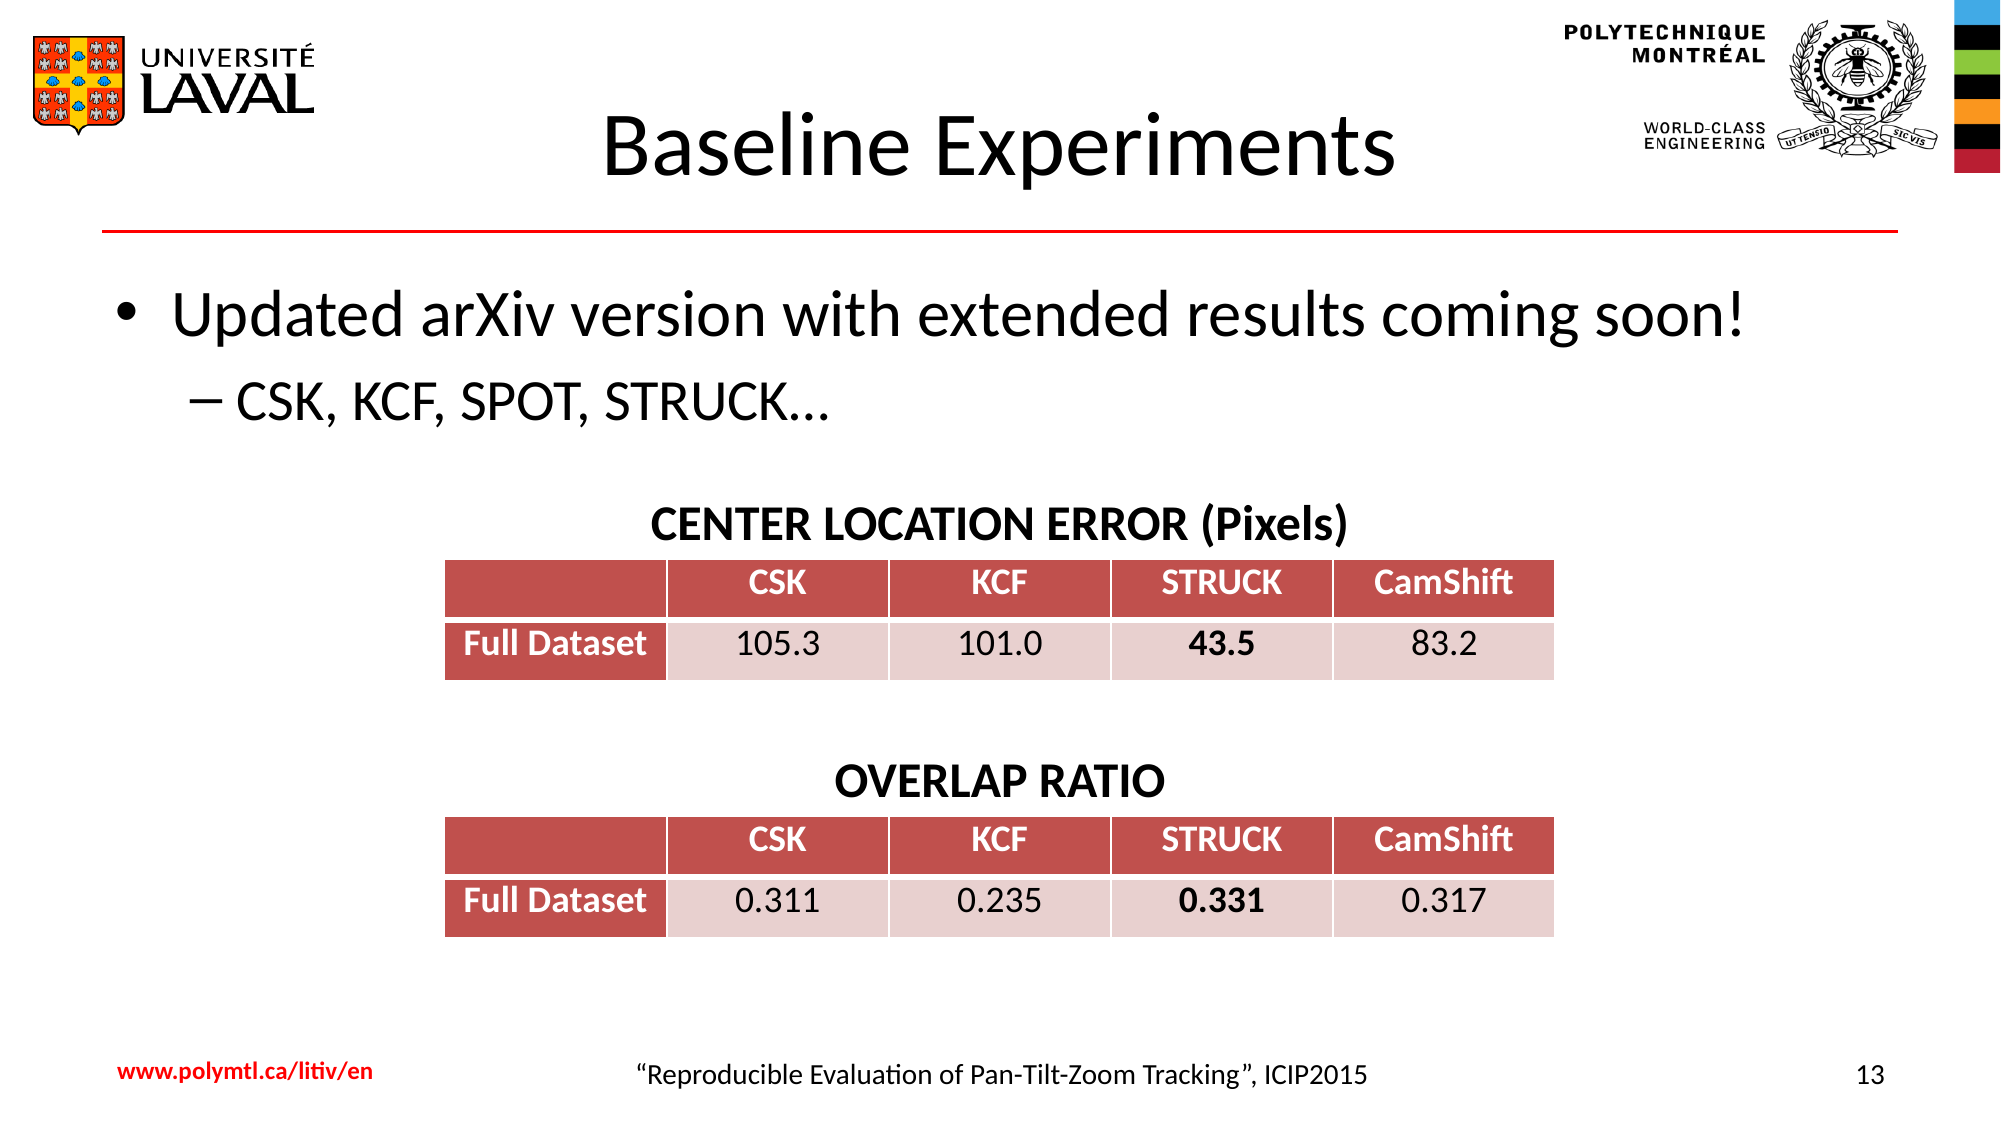

# Baseline Experiments
Updated arXiv version with extended results coming soon!
CSK, KCF, SPOT, STRUCK…

CENTER LOCATION ERROR (Pixels)
|  | CSK | KCF | STRUCK | CamShift |
| --- | --- | --- | --- | --- |
| Full Dataset | 105.3 | 101.0 | 43.5 | 83.2 |
OVERLAP RATIO
|  | CSK | KCF | STRUCK | CamShift |
| --- | --- | --- | --- | --- |
| Full Dataset | 0.311 | 0.235 | 0.331 | 0.317 |
13